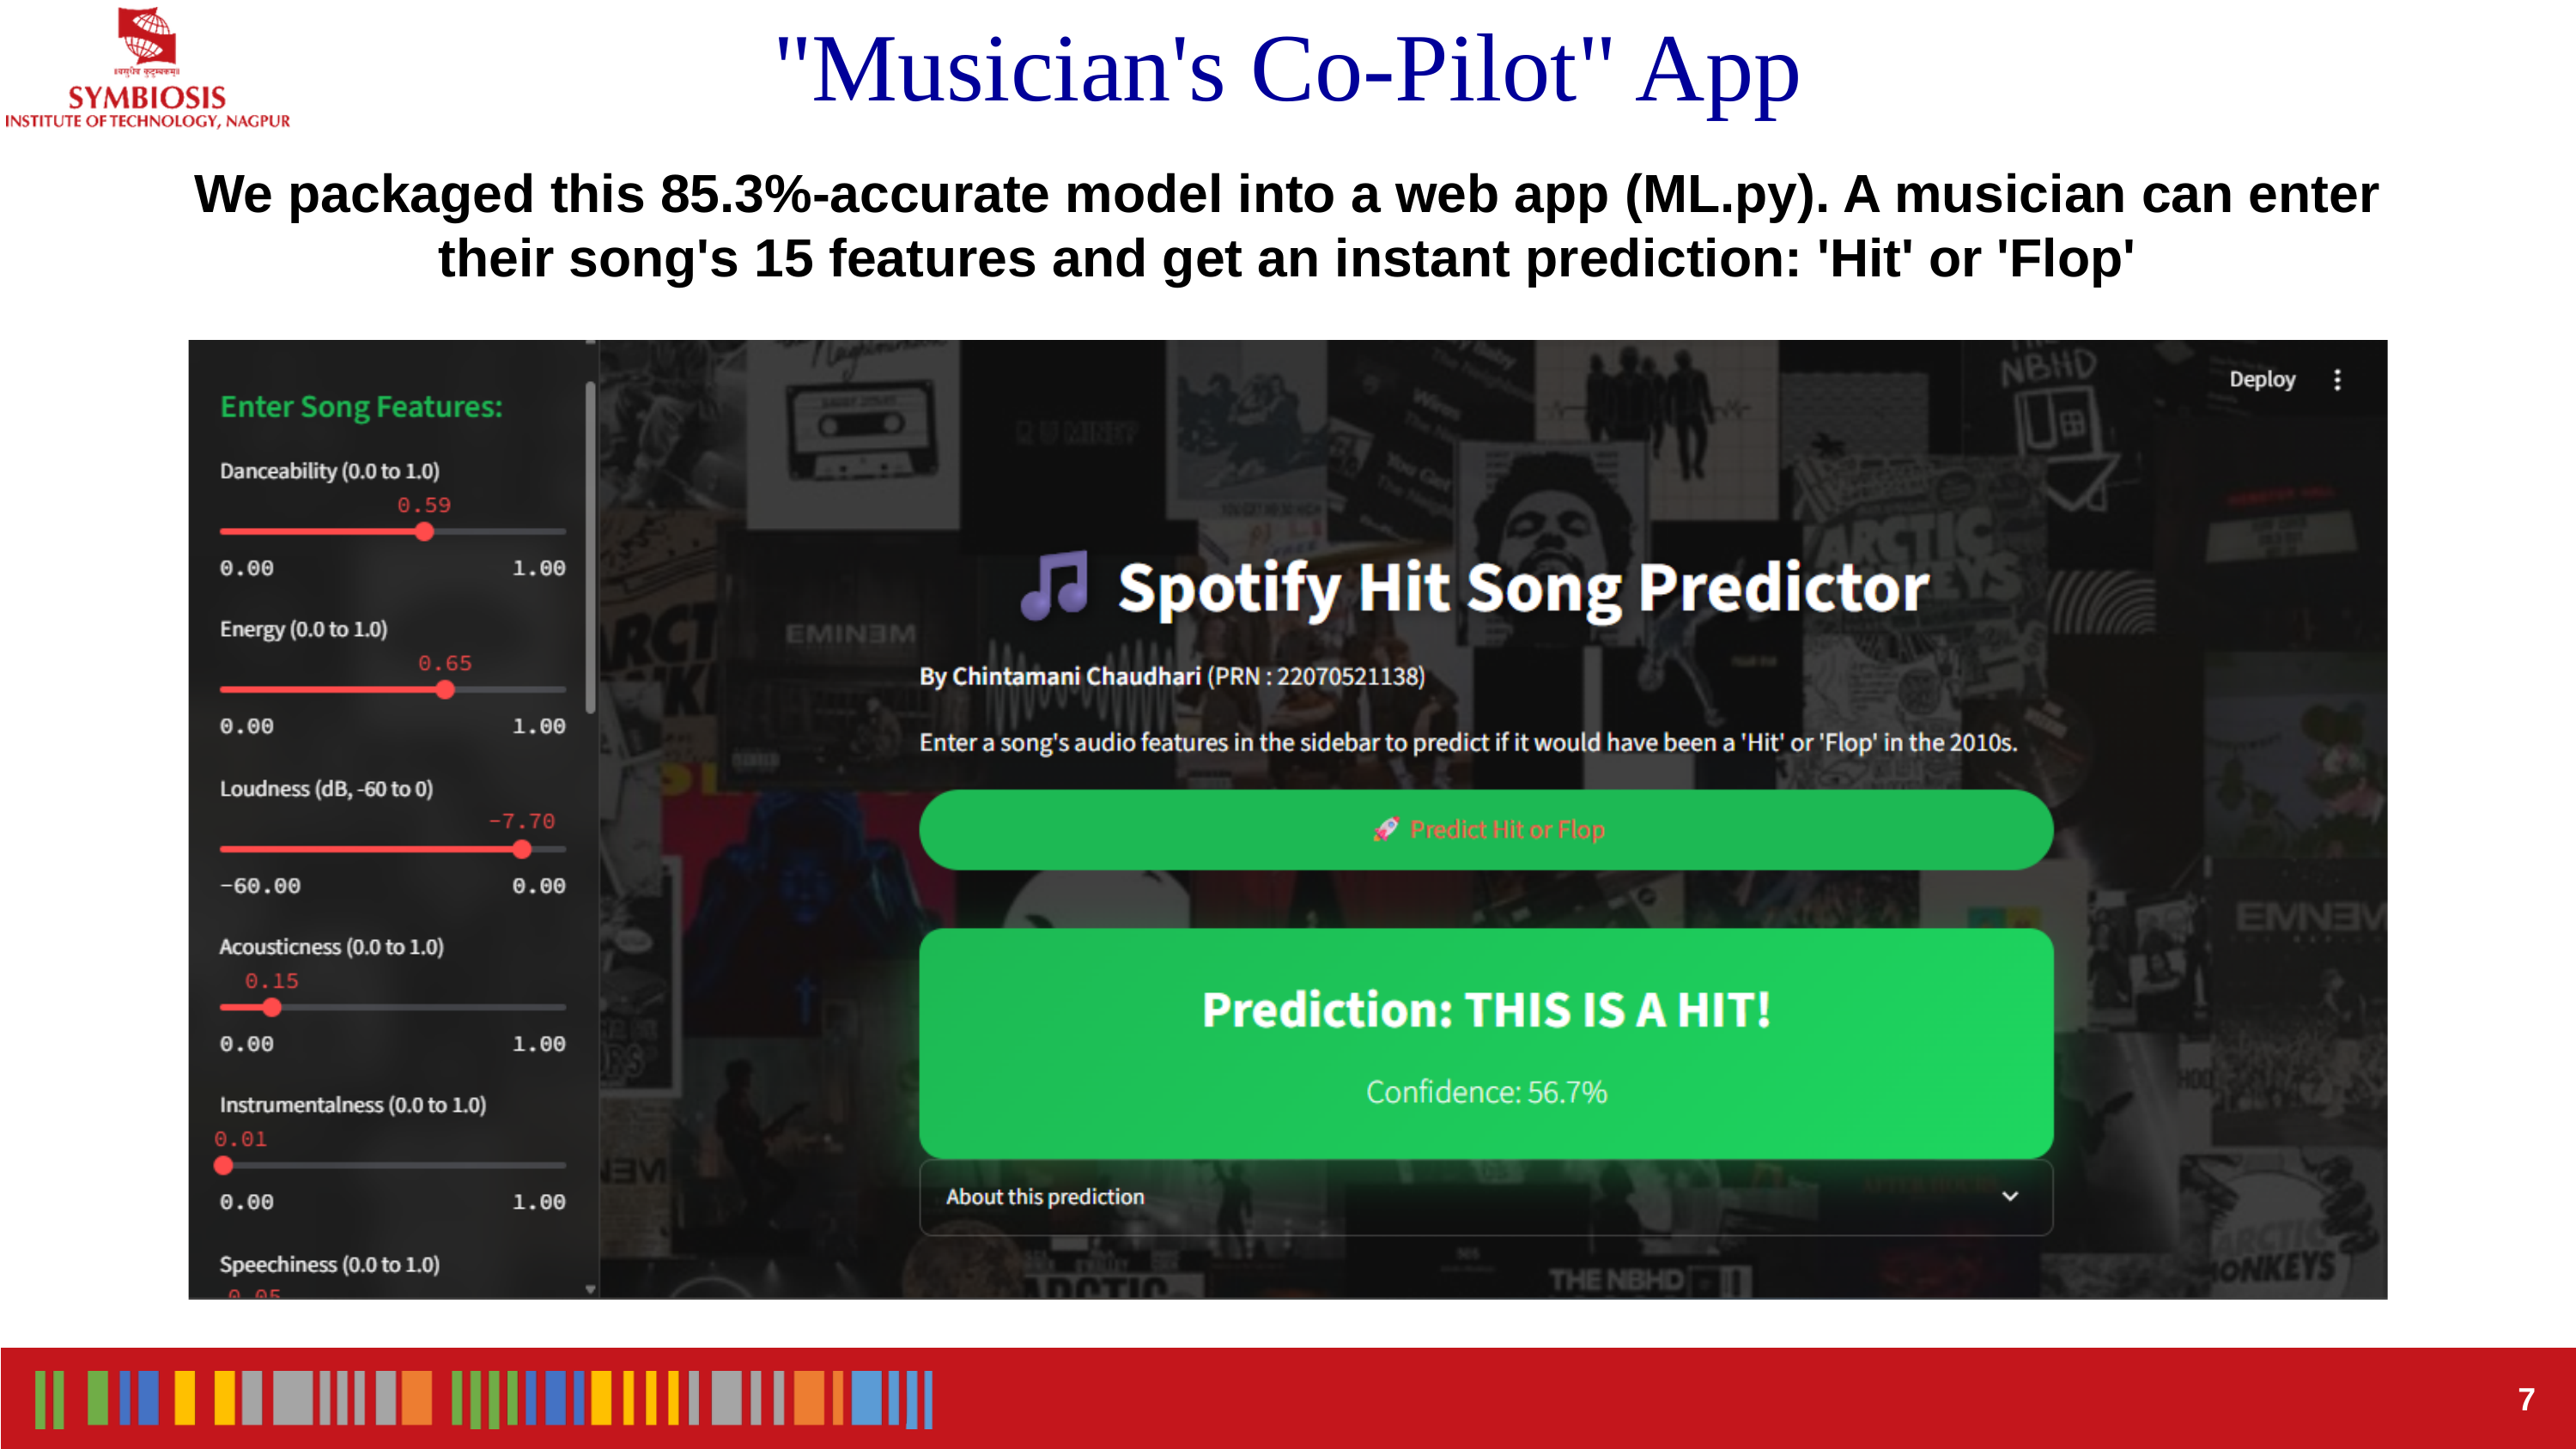

"Musician's Co-Pilot" App

We packaged this 85.3%-accurate model into a web app (ML.py). A musician can enter their song's 15 features and get an instant prediction: 'Hit' or 'Flop'

7